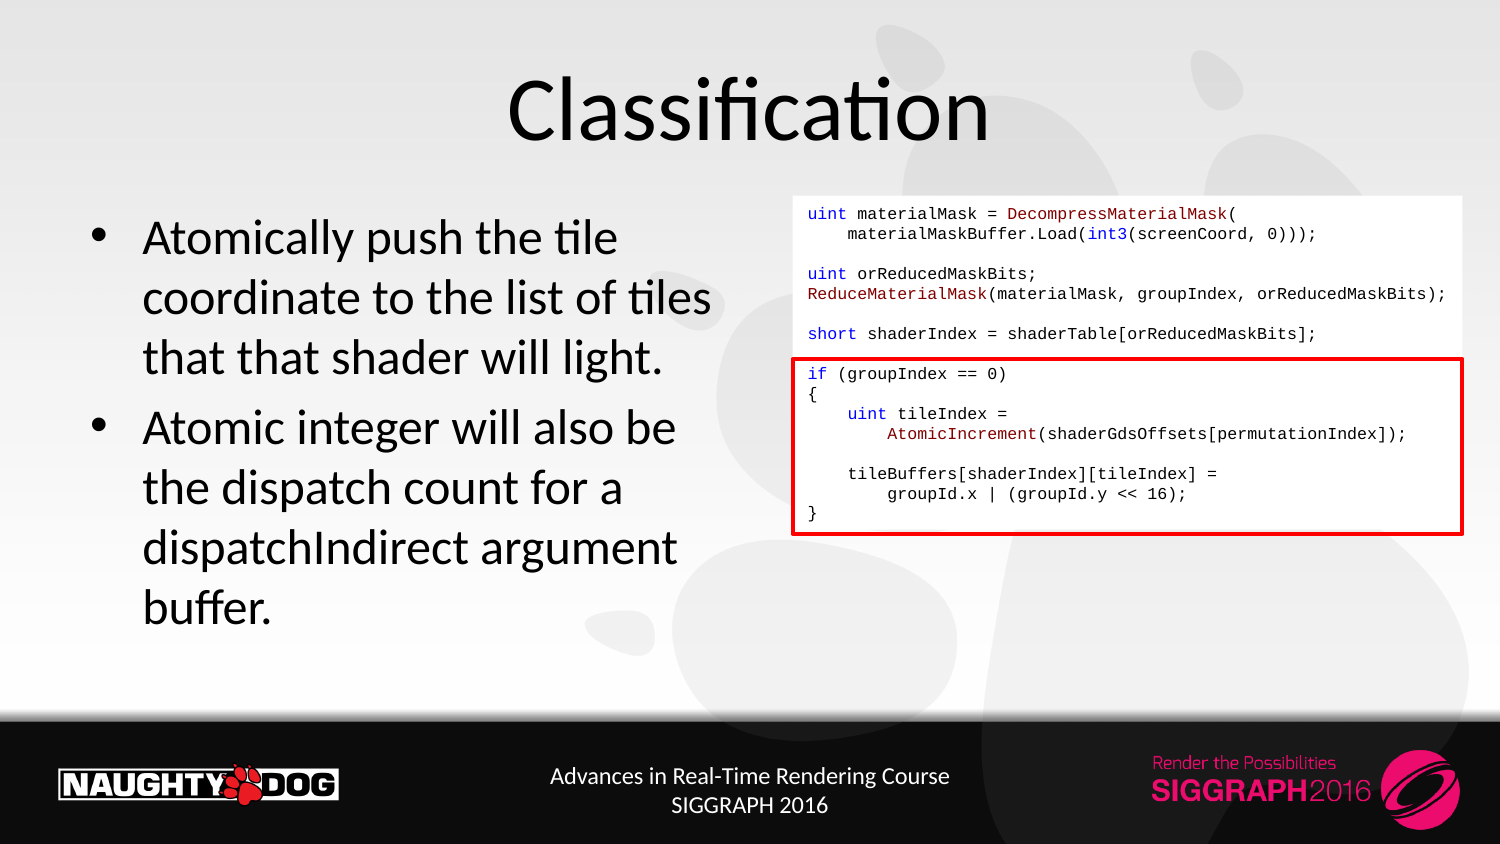

# Classification
uint materialMask = DecompressMaterialMask(
    materialMaskBuffer.Load(int3(screenCoord, 0)));

uint orReducedMaskBits;
ReduceMaterialMask(materialMask, groupIndex, orReducedMaskBits);

short shaderIndex = shaderTable[orReducedMaskBits];

if (groupIndex == 0)
{
    uint tileIndex =
        AtomicIncrement(shaderGdsOffsets[permutationIndex]);

    tileBuffers[shaderIndex][tileIndex] =
        groupId.x | (groupId.y << 16);
}
Atomically push the tile coordinate to the list of tiles that that shader will light.
Atomic integer will also be the dispatch count for a dispatchIndirect argument buffer.